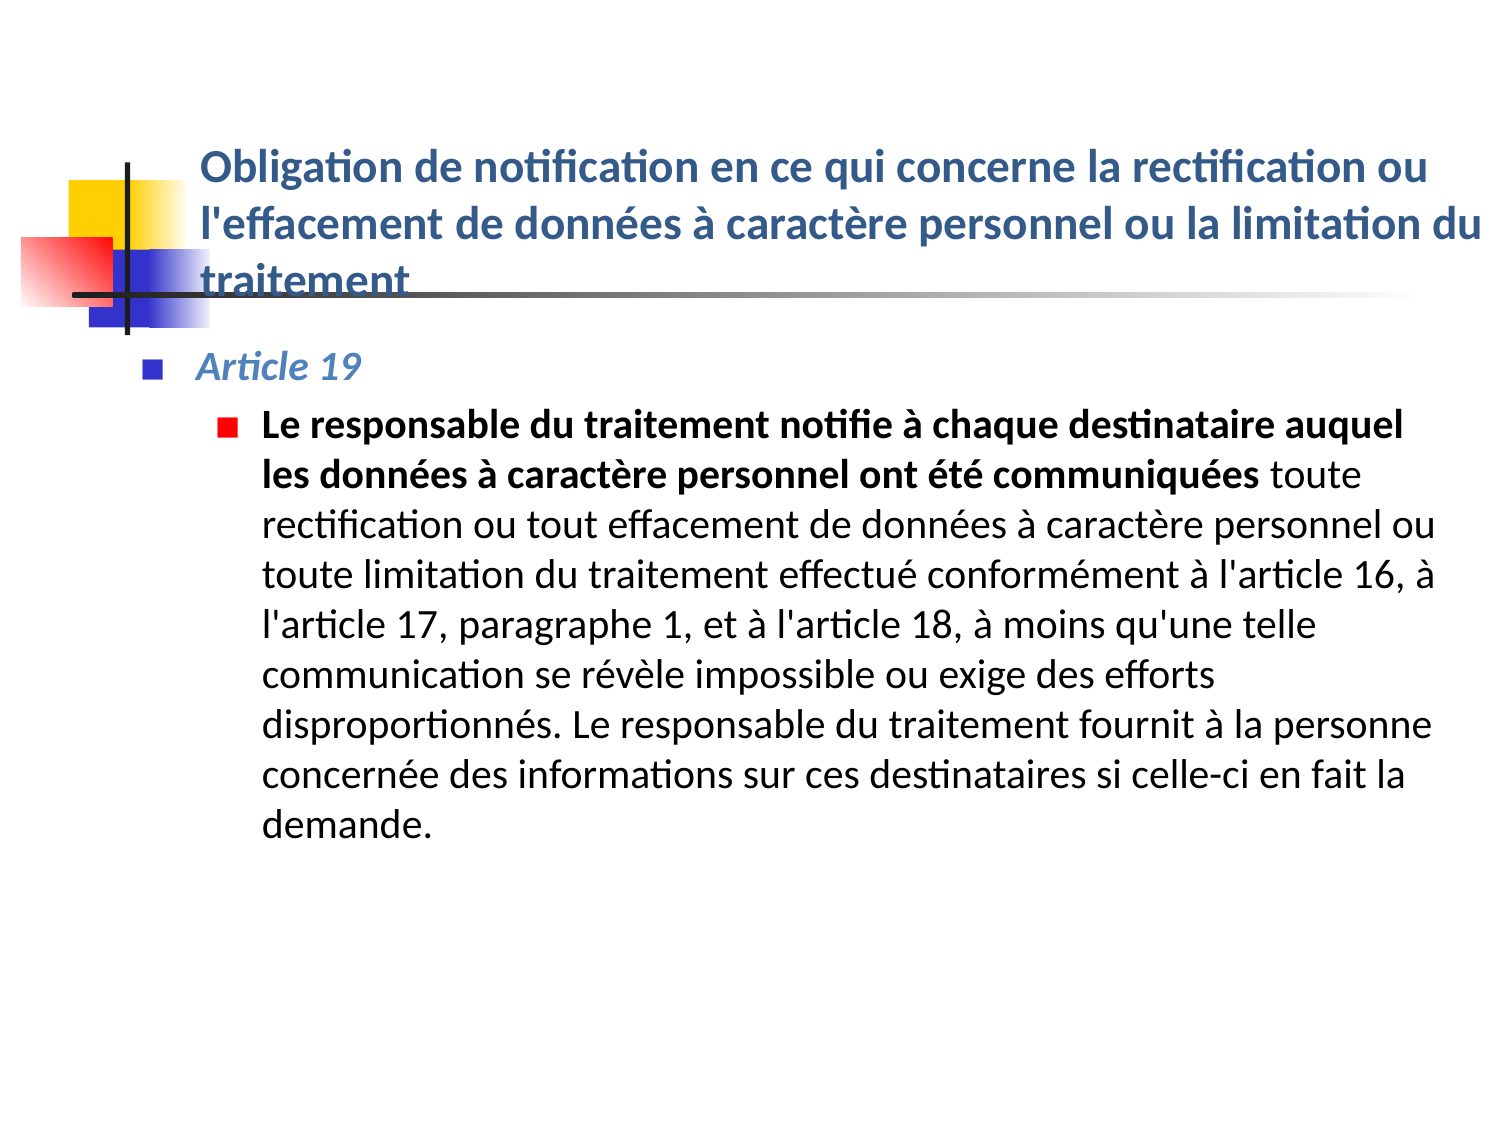

# Obligation de notification en ce qui concerne la rectification ou l'effacement de données à caractère personnel ou la limitation du traitement
Article 19
Le responsable du traitement notifie à chaque destinataire auquel les données à caractère personnel ont été communiquées toute rectification ou tout effacement de données à caractère personnel ou toute limitation du traitement effectué conformément à l'article 16, à l'article 17, paragraphe 1, et à l'article 18, à moins qu'une telle communication se révèle impossible ou exige des efforts disproportionnés. Le responsable du traitement fournit à la personne concernée des informations sur ces destinataires si celle-ci en fait la demande.